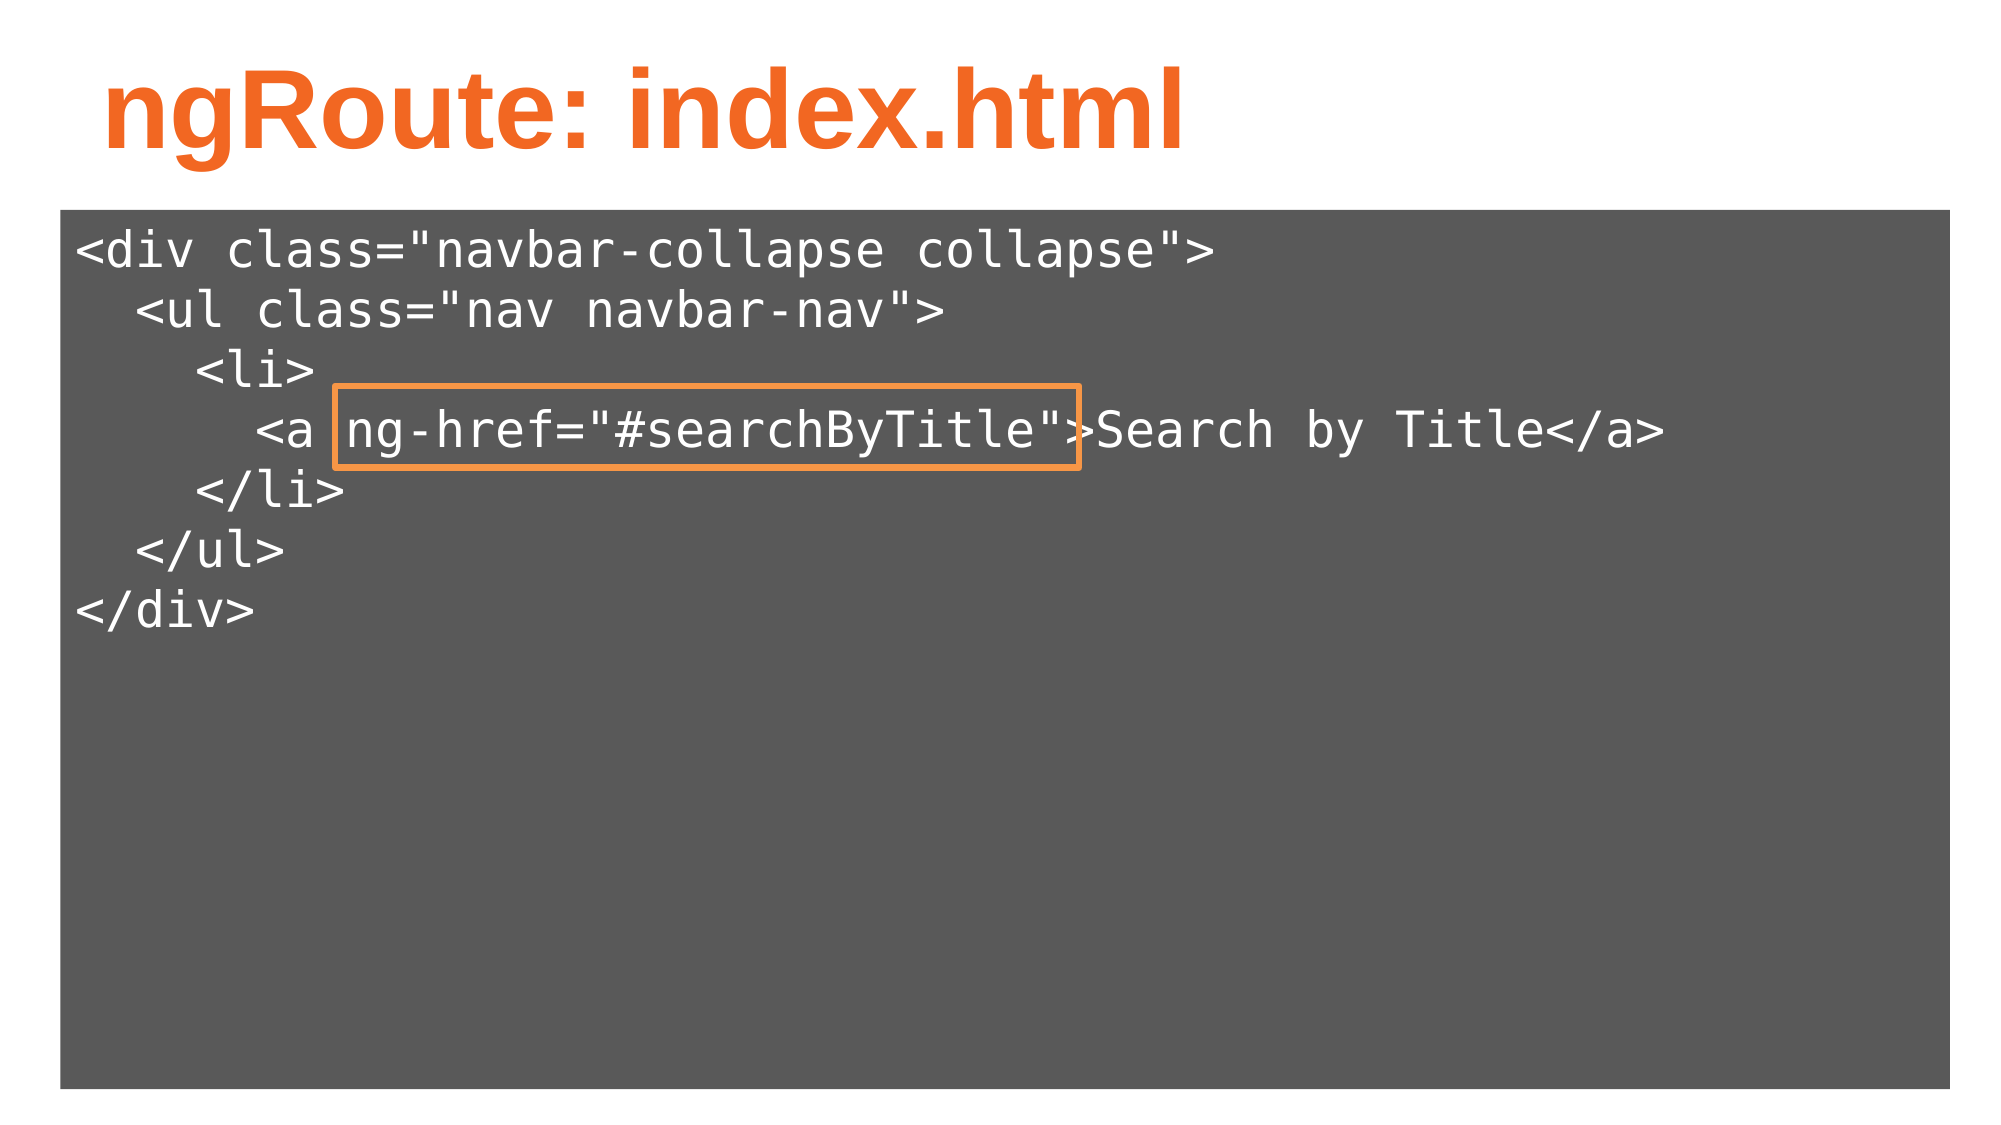

# ngRoute: index.html
<div class="navbar-collapse collapse">
  <ul class="nav navbar-nav">
    <li>
      <a ng-href="#searchByTitle">Search by Title</a>
    </li>
  </ul>
</div>